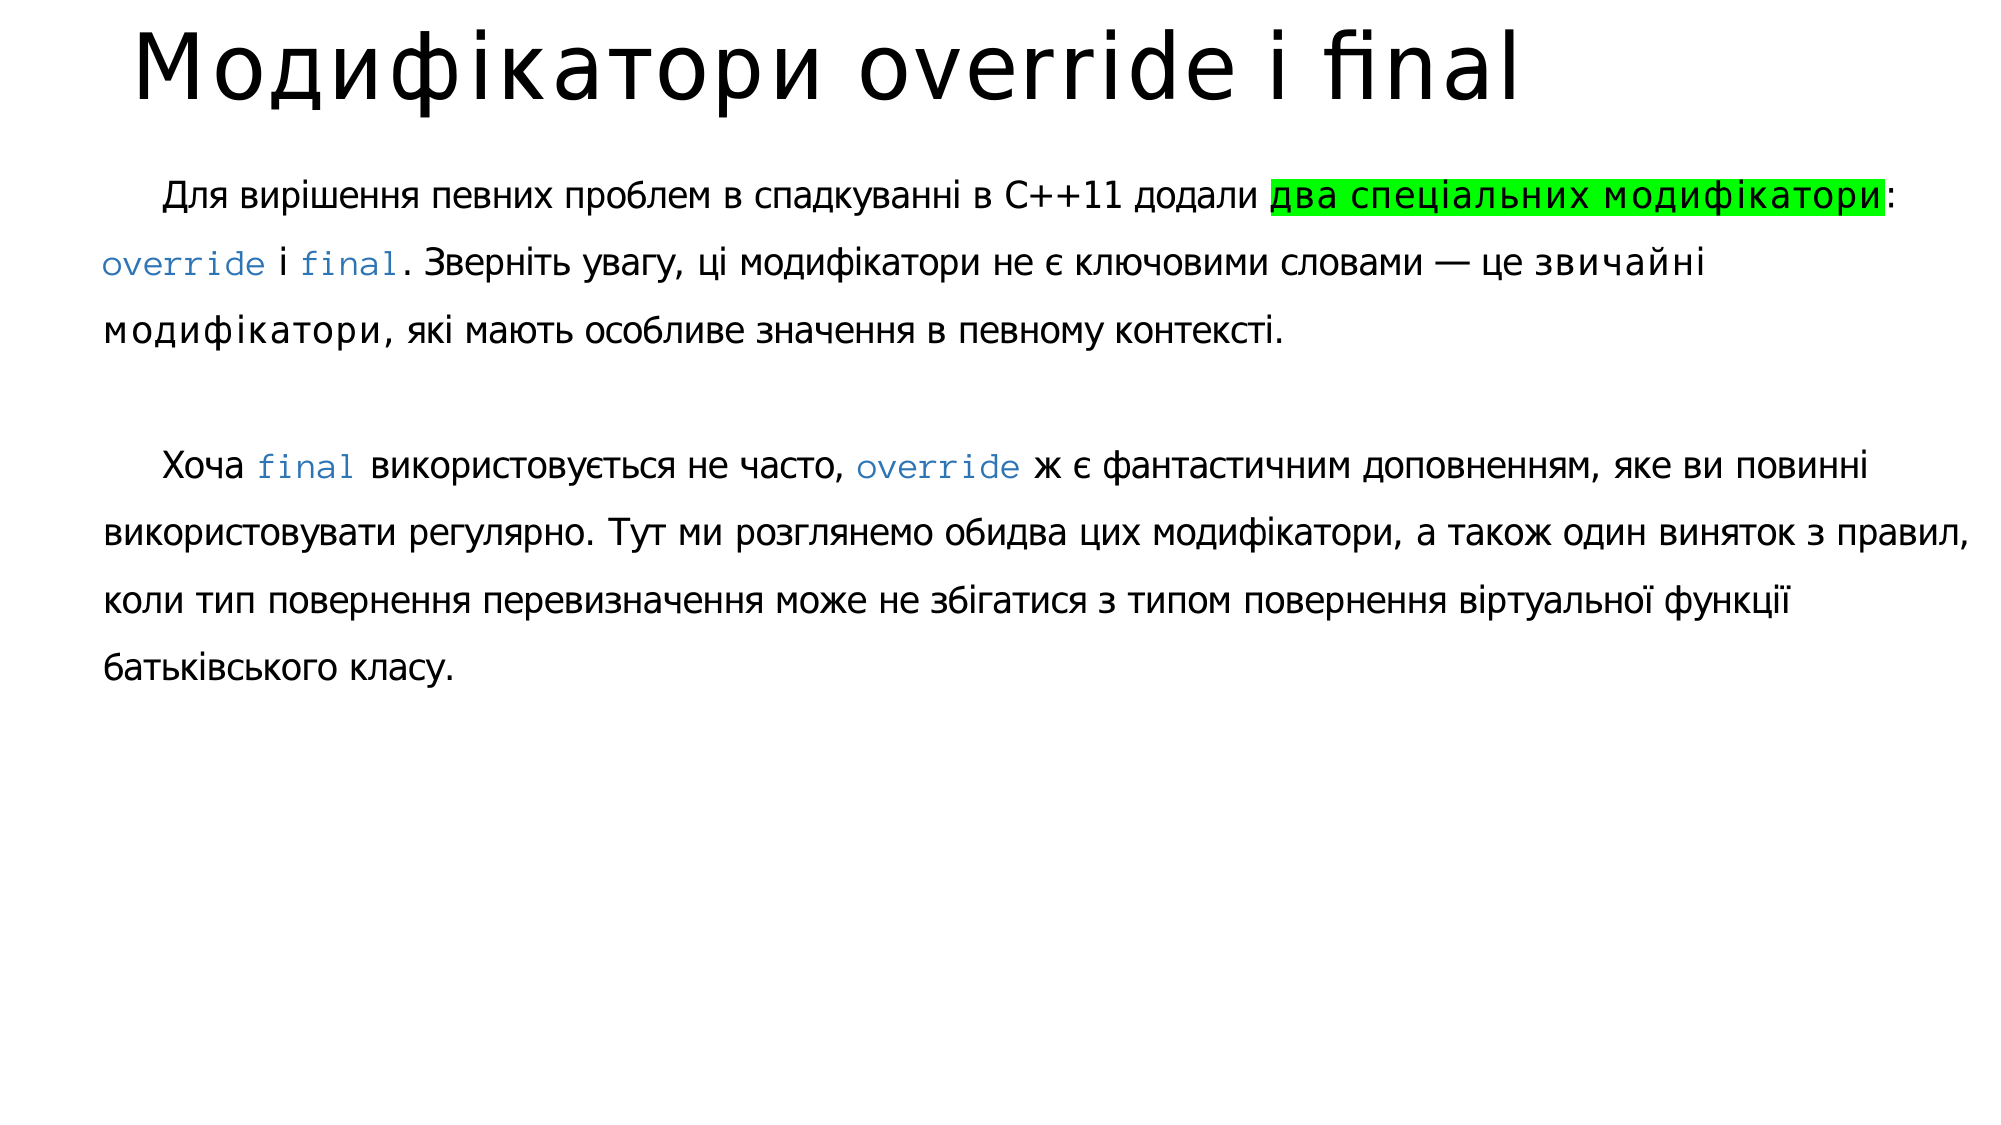

# Модифікатори override і final
Для вирішення певних проблем в спадкуванні в C++11 додали два спеціальних модифікатори: override і final. Зверніть увагу, ці модифікатори не є ключовими словами — це звичайні модифікатори, які мають особливе значення в певному контексті.

Хоча final використовується не часто, override ж є фантастичним доповненням, яке ви повинні використовувати регулярно. Тут ми розглянемо обидва цих модифікатори, а також один виняток з правил, коли тип повернення перевизначення може не збігатися з типом повернення віртуальної функції батьківського класу.